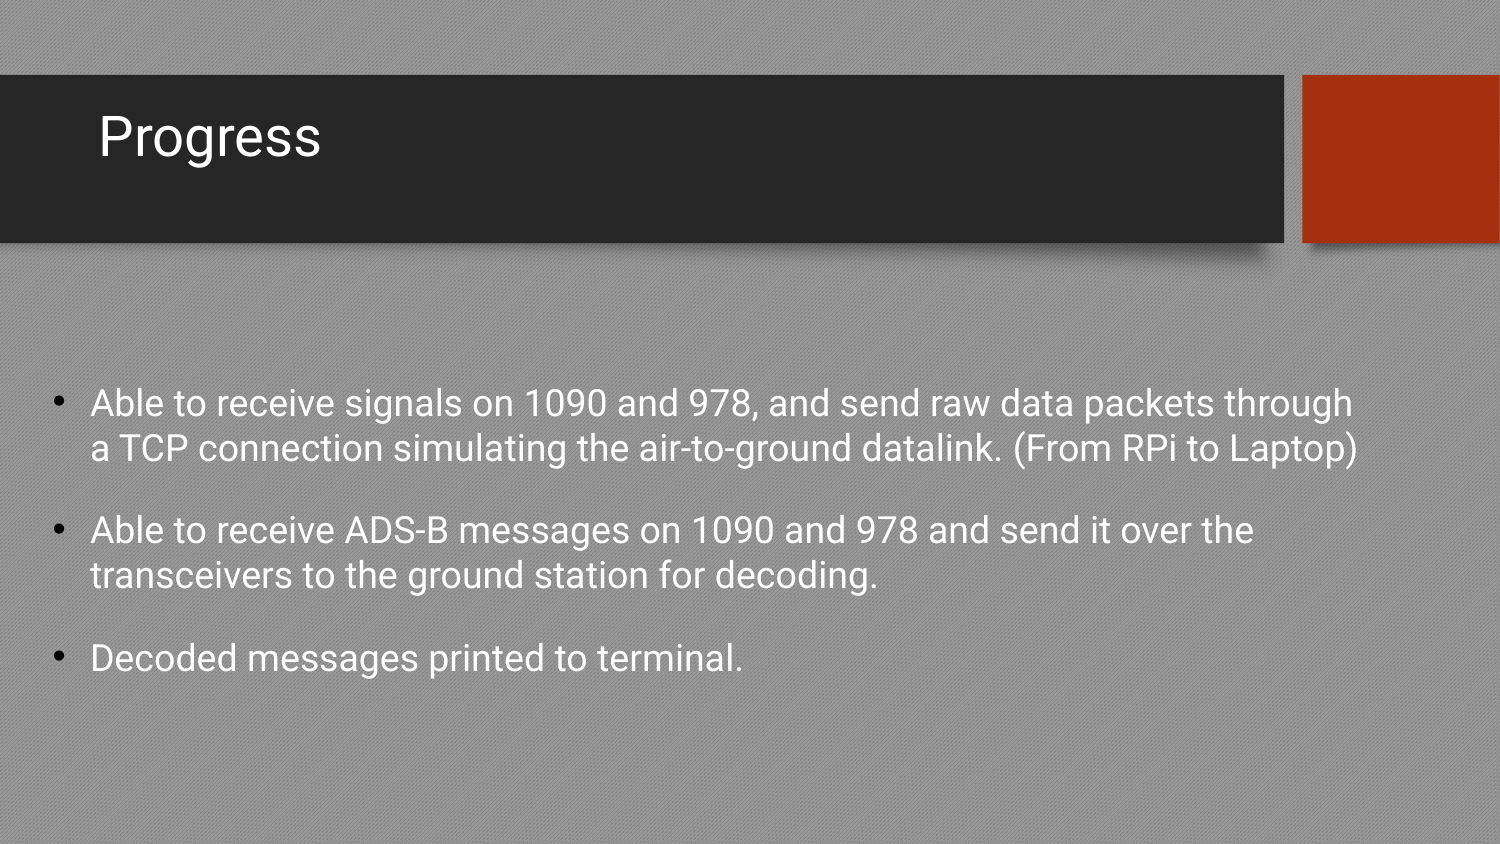

# Progress
Able to receive signals on 1090 and 978, and send raw data packets through a TCP connection simulating the air-to-ground datalink. (From RPi to Laptop)
Able to receive ADS-B messages on 1090 and 978 and send it over the transceivers to the ground station for decoding.
Decoded messages printed to terminal.